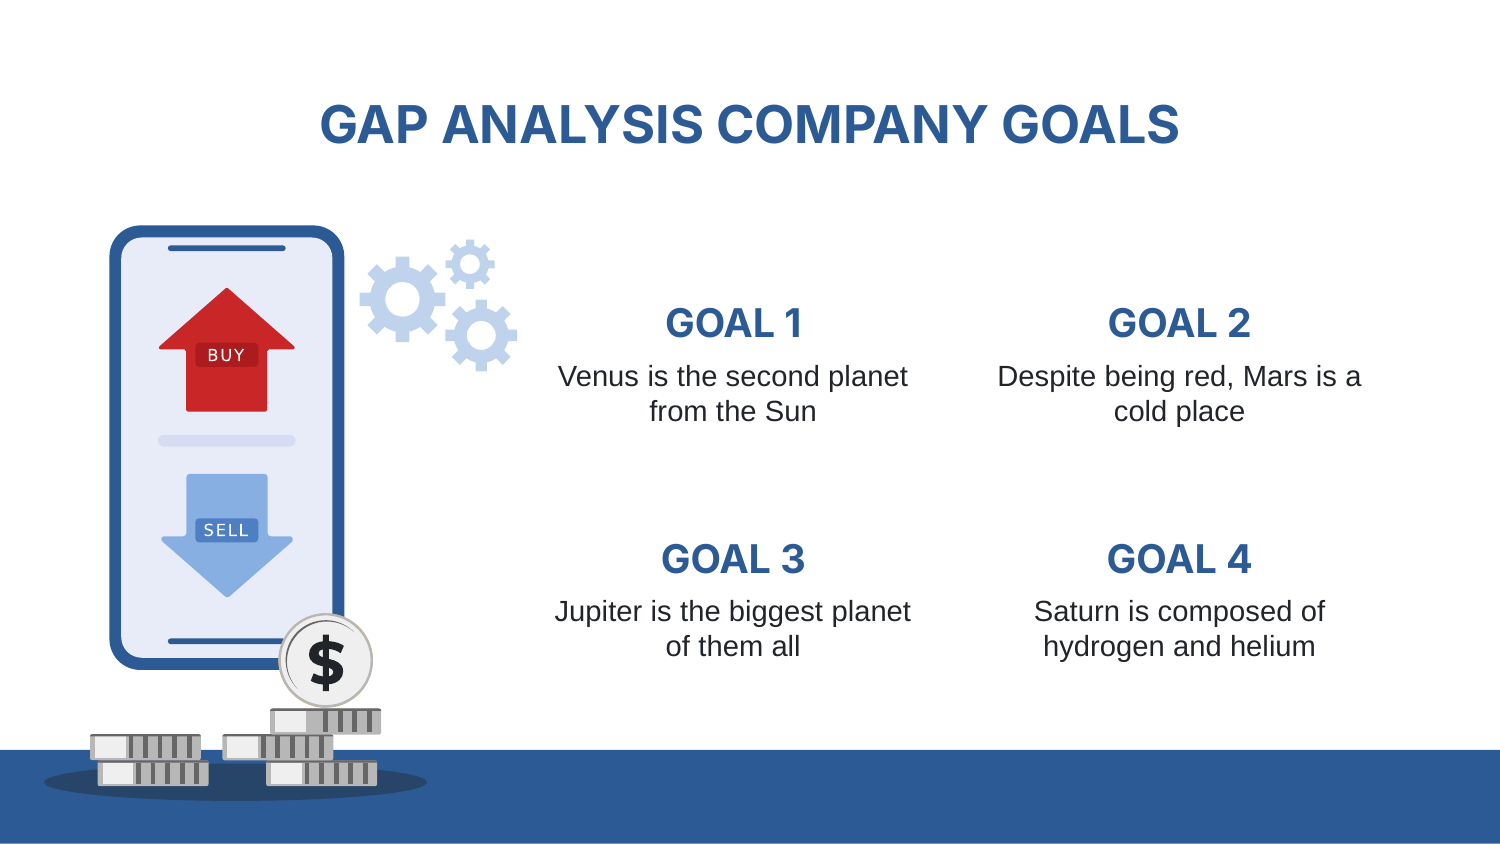

# GAP ANALYSIS COMPANY GOALS

GOAL 1
GOAL 2
Venus is the second planet from the Sun
Despite being red, Mars is a cold place
GOAL 3
GOAL 4
Jupiter is the biggest planet of them all
Saturn is composed of hydrogen and helium